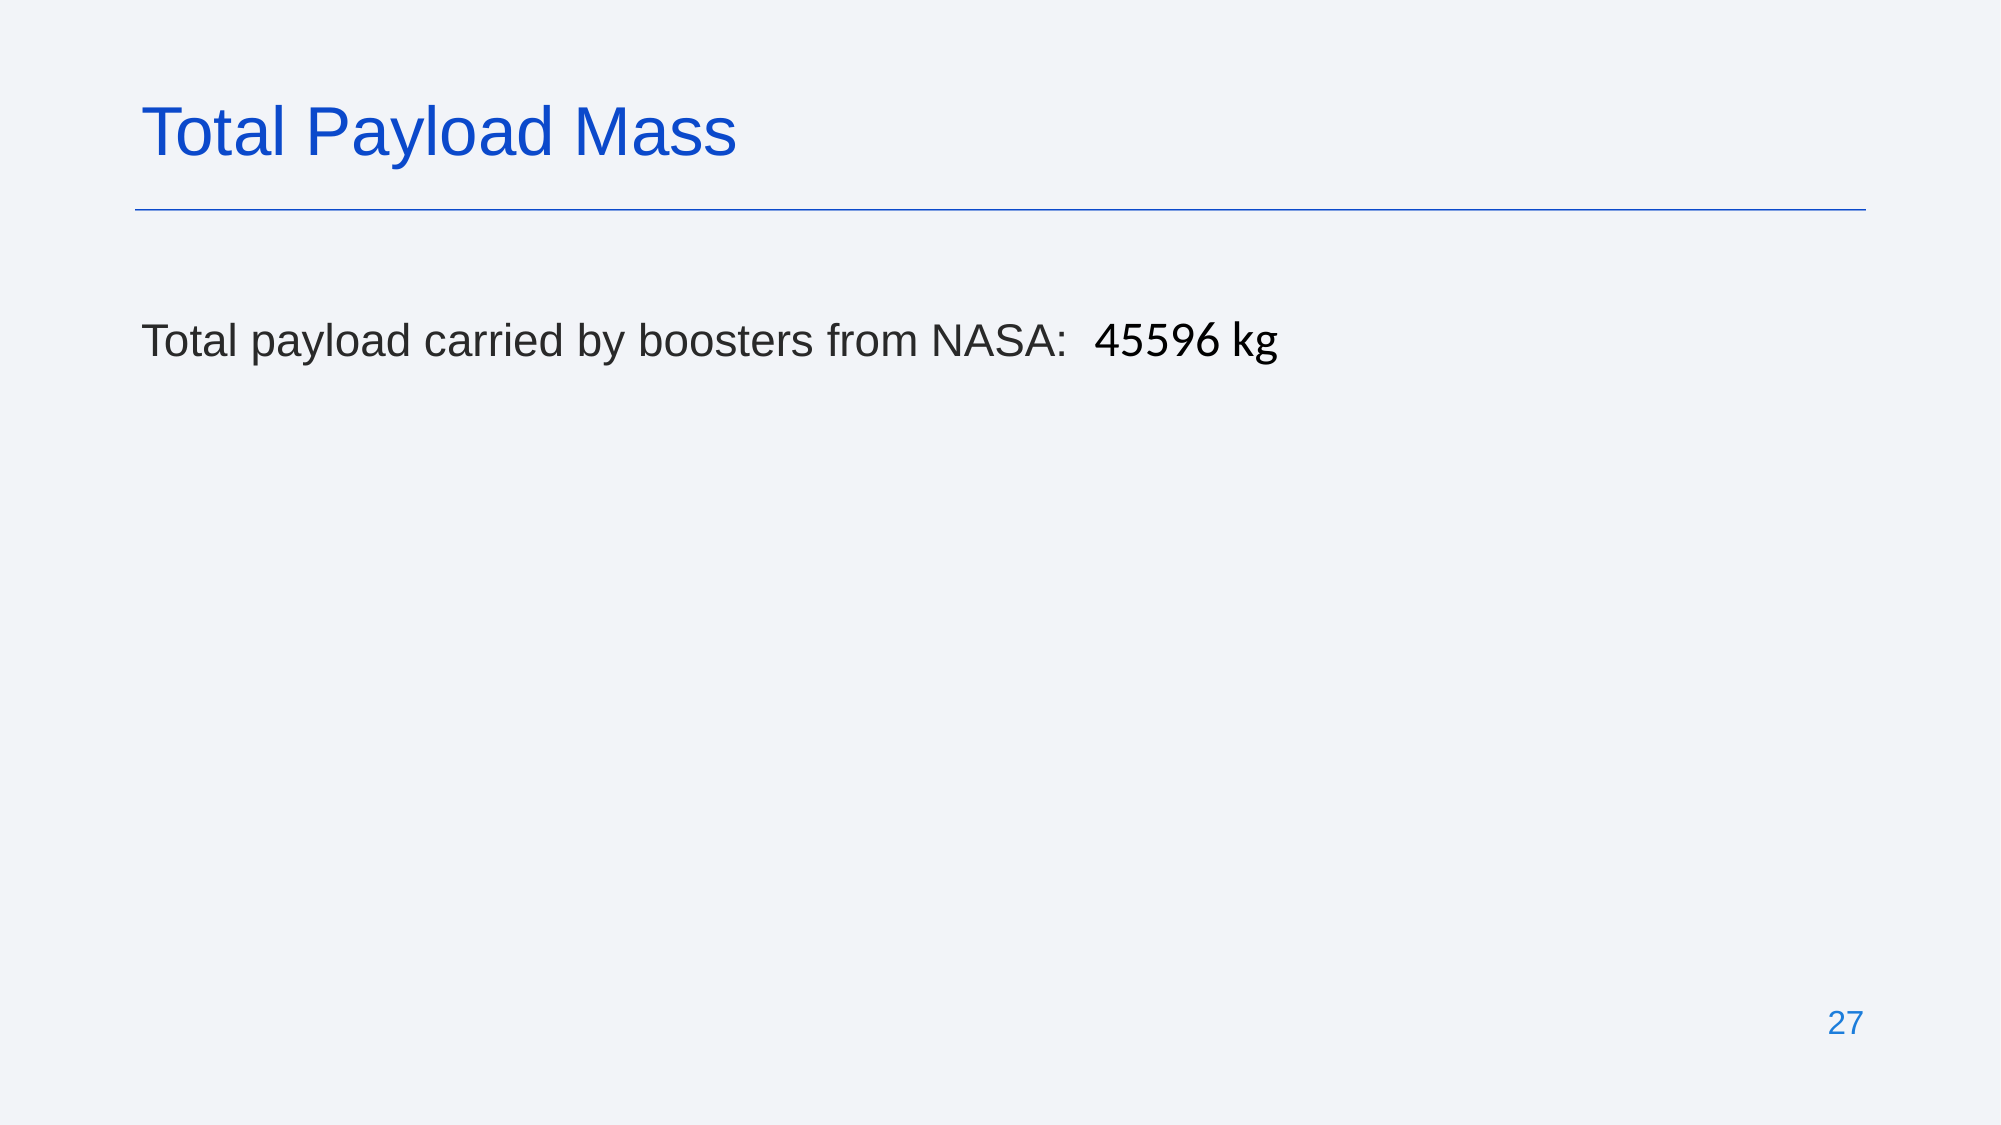

Total Payload Mass
Total payload carried by boosters from NASA:  45596 kg
27